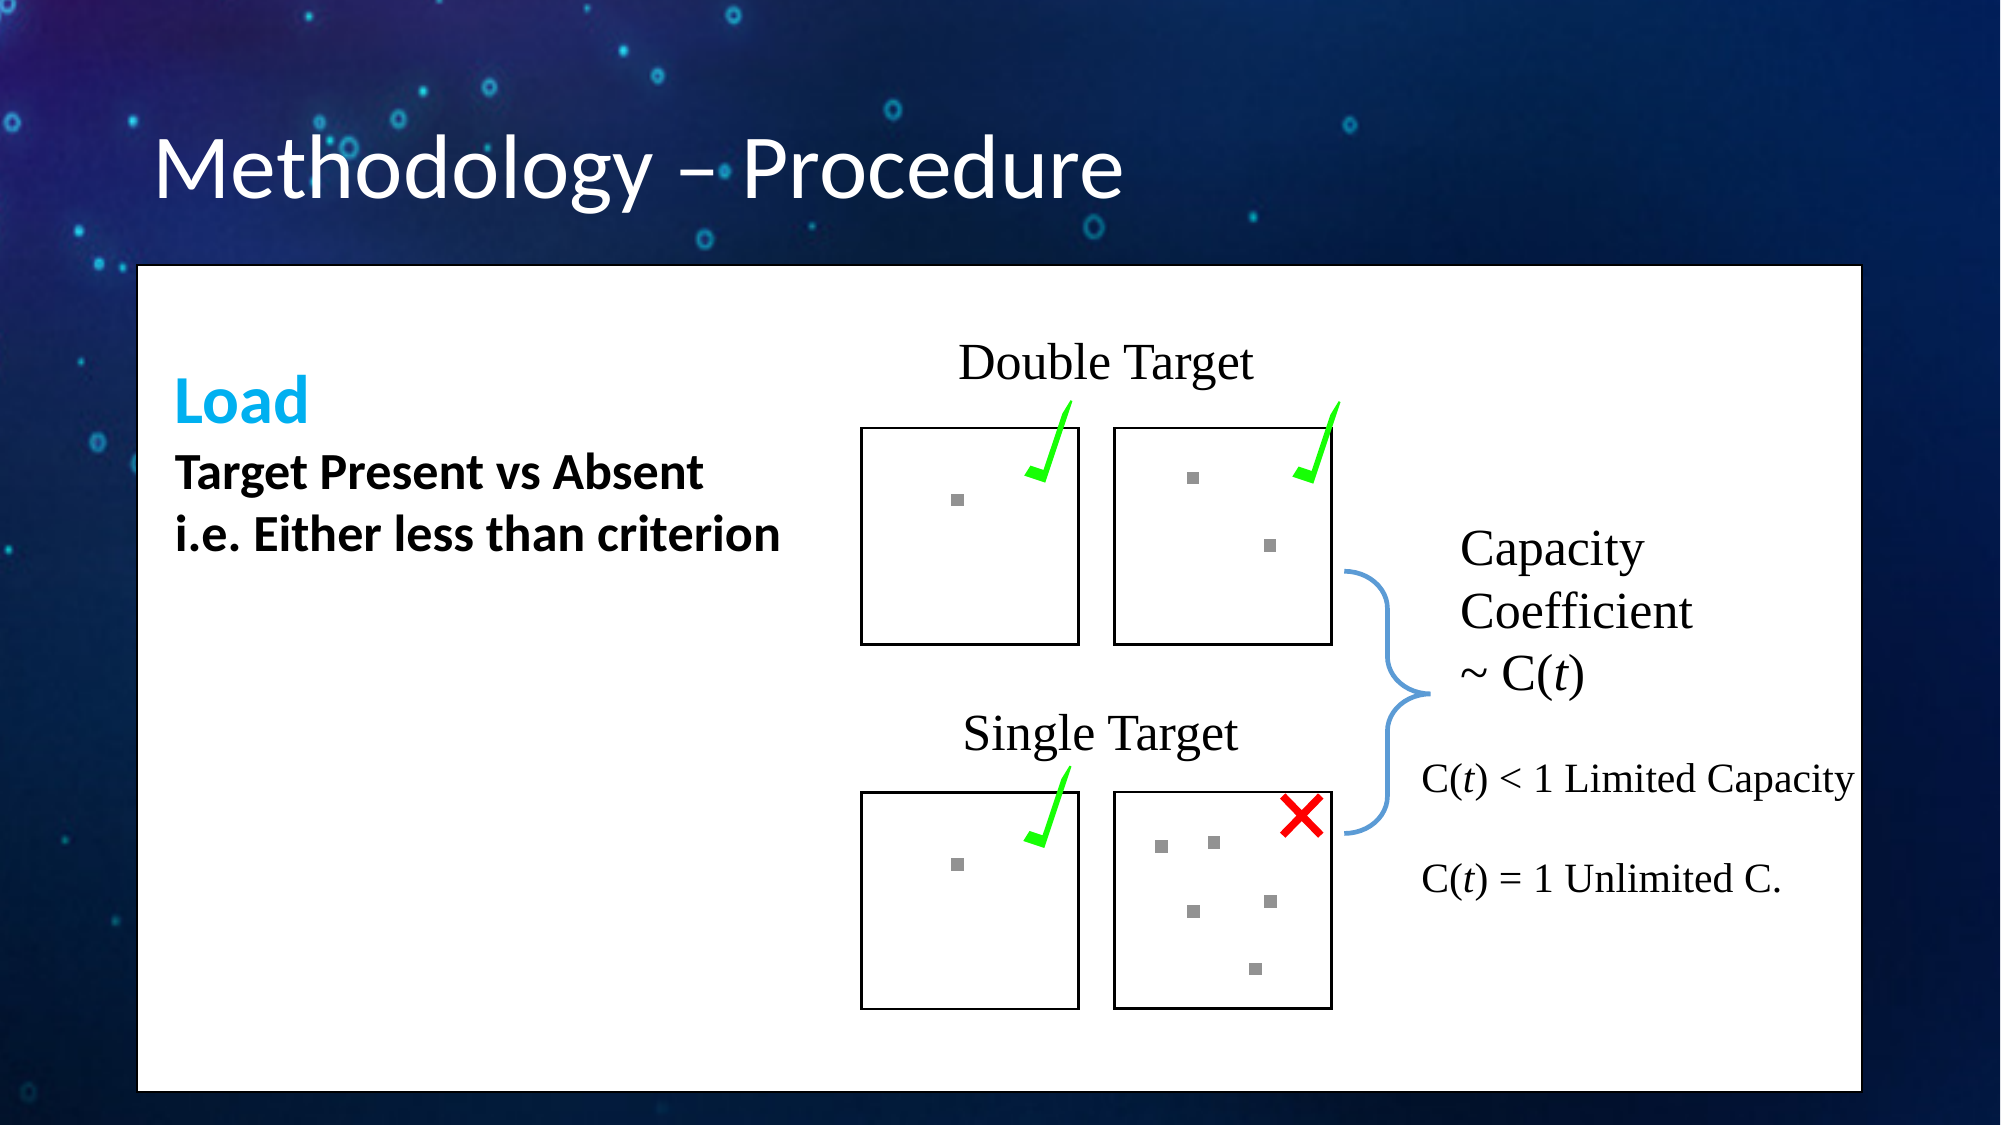

# Methodology – Procedure
z
Double Target

Load
Target Present vs Absent
i.e. Either less than criterion

   Capacity
   Coefficient
   ~ C(t)

C(t) < 1 Limited Capacity

C(t) = 1 Unlimited C.

Single Target